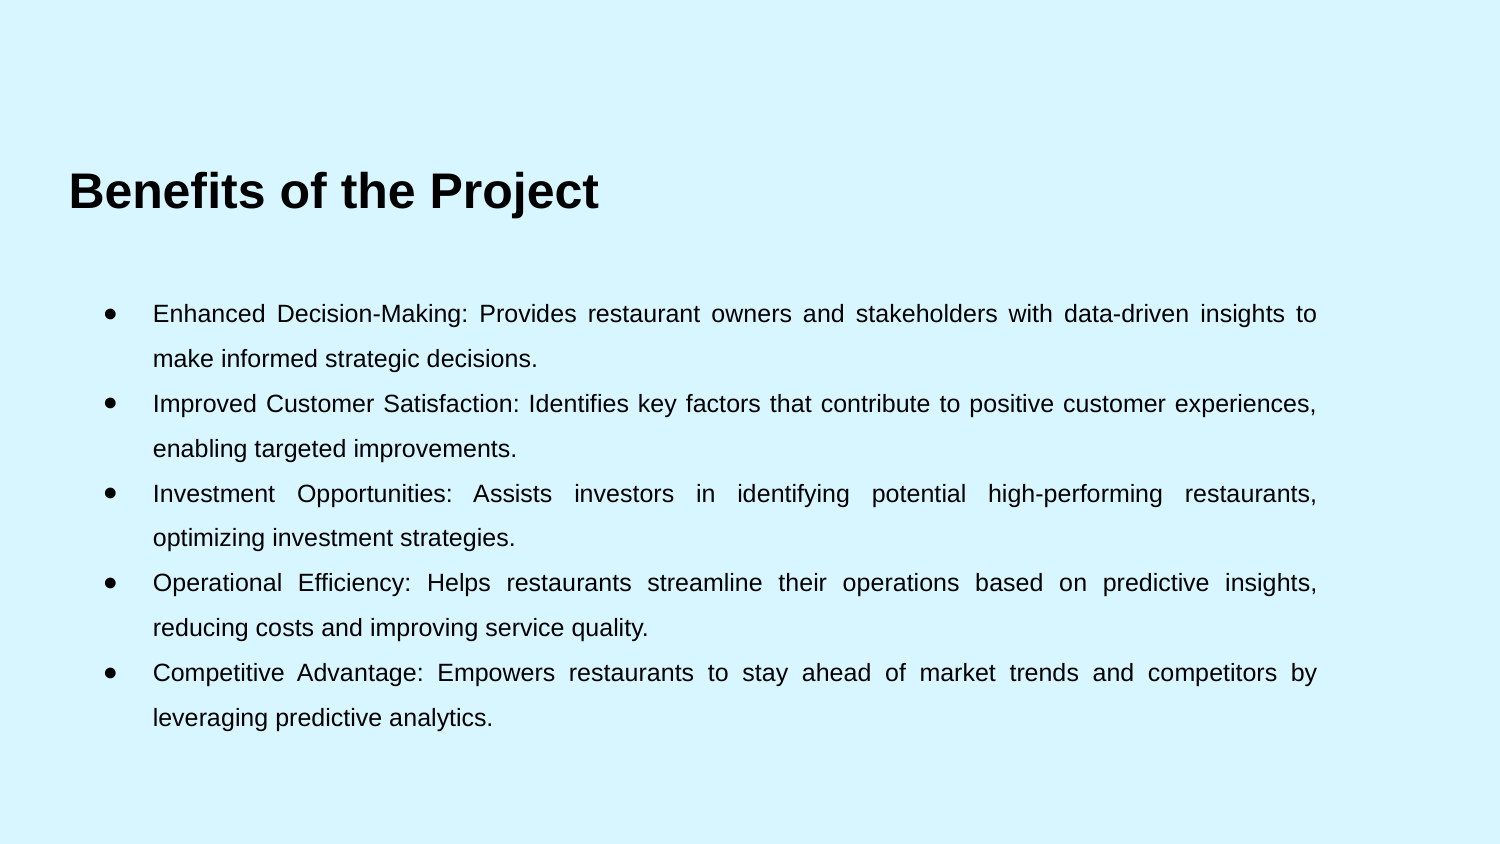

# Benefits of the Project
Enhanced Decision-Making: Provides restaurant owners and stakeholders with data-driven insights to make informed strategic decisions.
Improved Customer Satisfaction: Identifies key factors that contribute to positive customer experiences, enabling targeted improvements.
Investment Opportunities: Assists investors in identifying potential high-performing restaurants, optimizing investment strategies.
Operational Efficiency: Helps restaurants streamline their operations based on predictive insights, reducing costs and improving service quality.
Competitive Advantage: Empowers restaurants to stay ahead of market trends and competitors by leveraging predictive analytics.